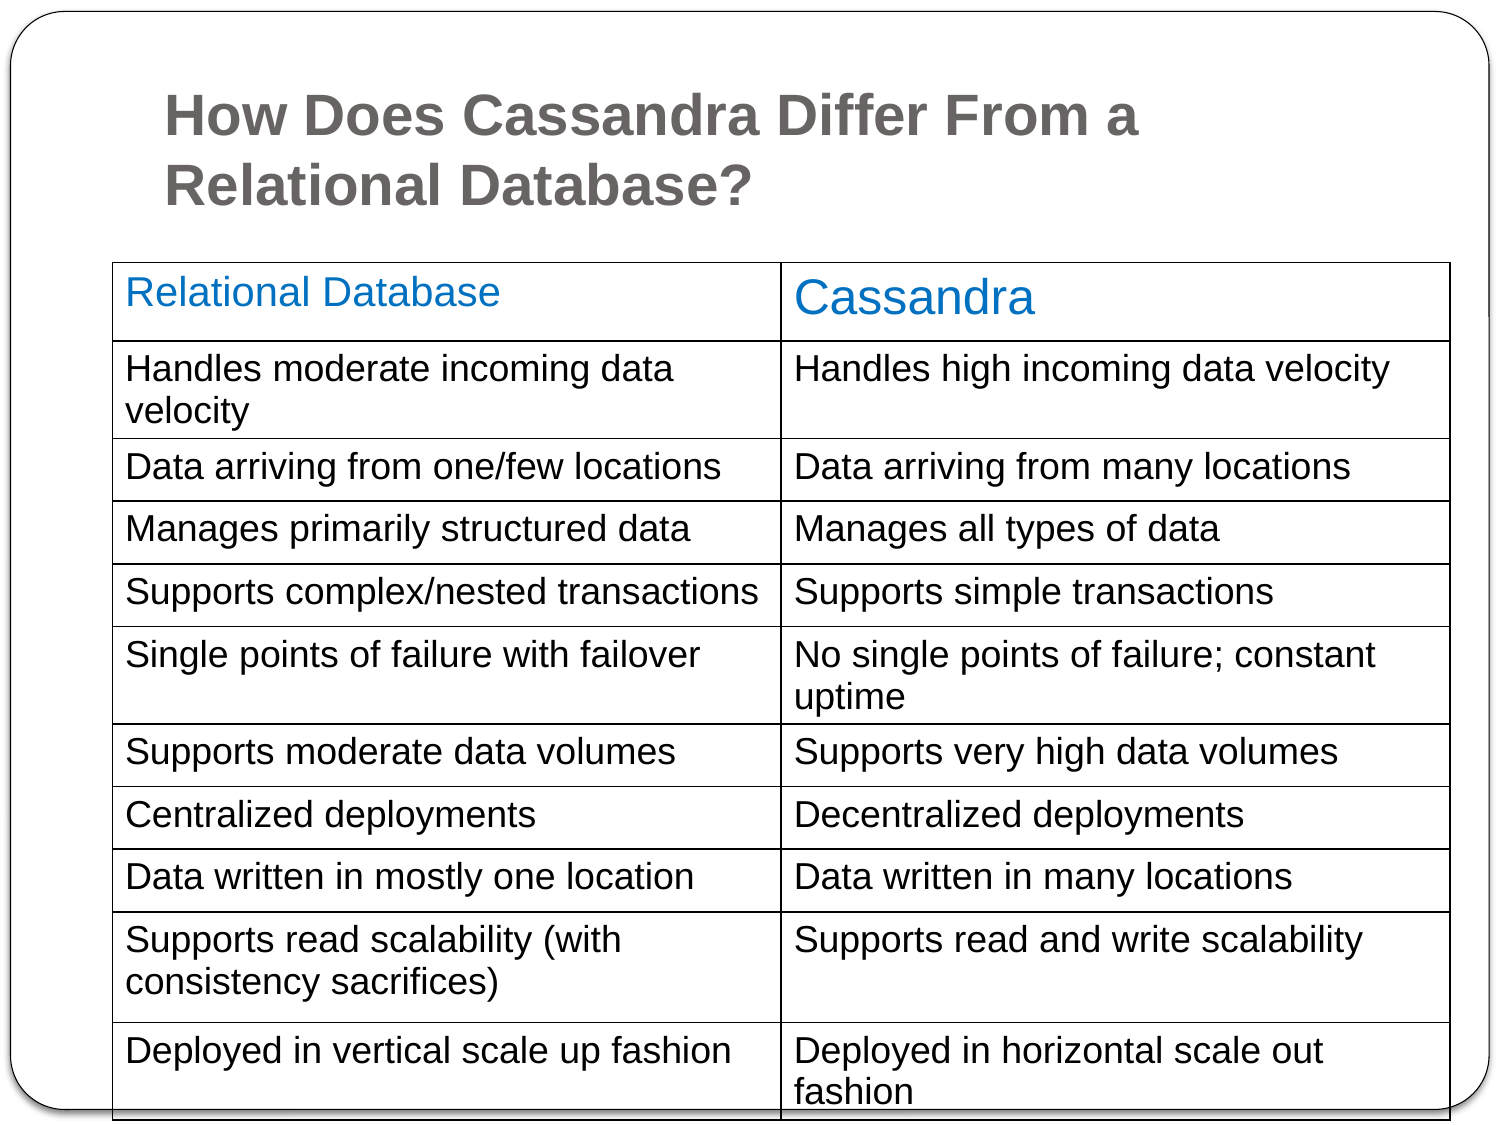

# How Does Cassandra Differ From a Relational Database?
| Relational Database | Cassandra |
| --- | --- |
| Handles moderate incoming data velocity | Handles high incoming data velocity |
| Data arriving from one/few locations | Data arriving from many locations |
| Manages primarily structured data | Manages all types of data |
| Supports complex/nested transactions | Supports simple transactions |
| Single points of failure with failover | No single points of failure; constant uptime |
| Supports moderate data volumes | Supports very high data volumes |
| Centralized deployments | Decentralized deployments |
| Data written in mostly one location | Data written in many locations |
| Supports read scalability (with consistency sacrifices) | Supports read and write scalability |
| Deployed in vertical scale up fashion | Deployed in horizontal scale out fashion |